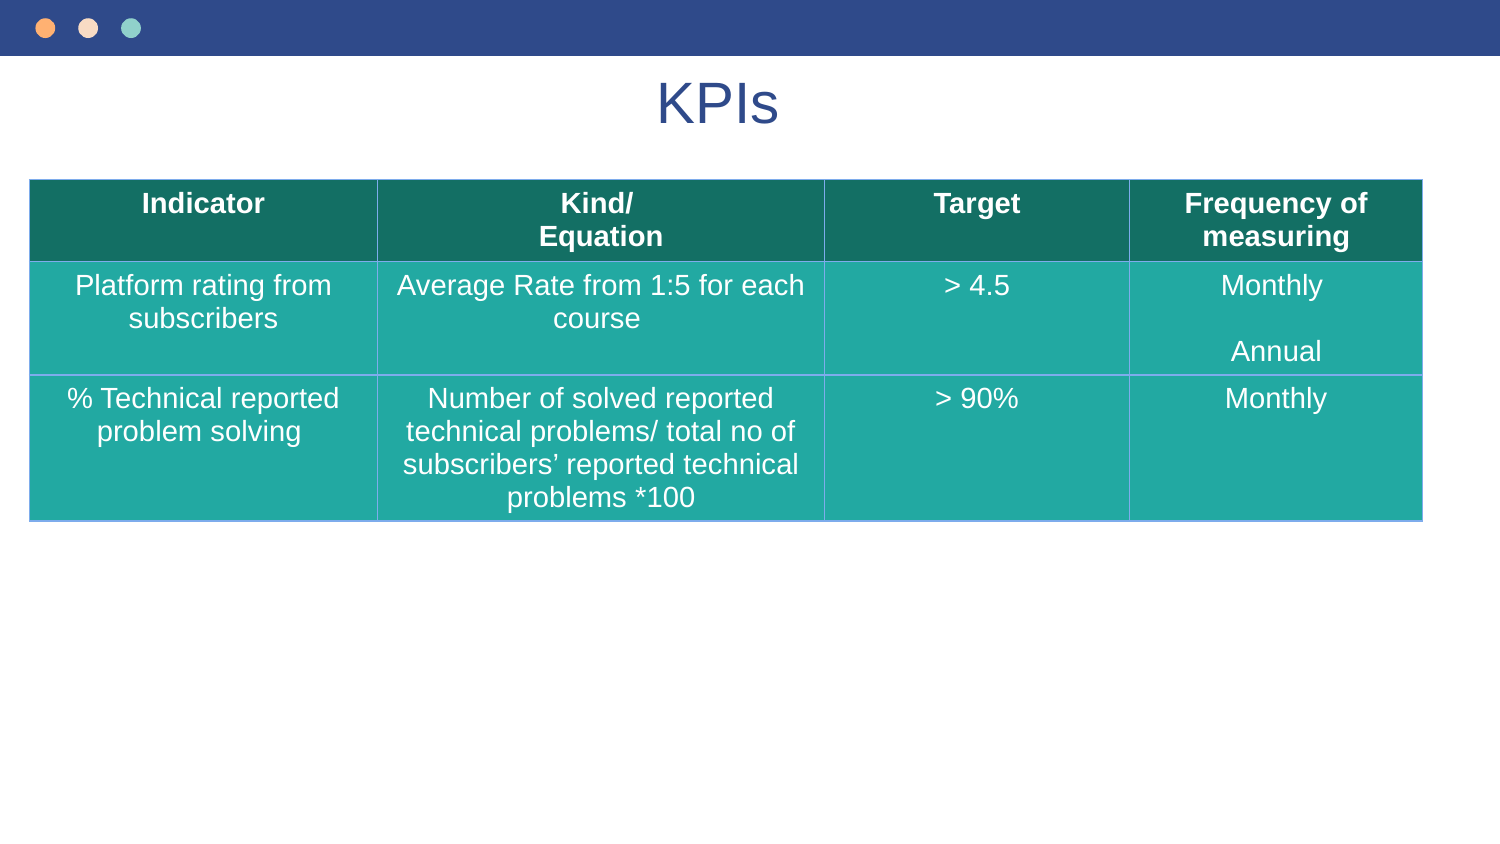

# KPIs
| Indicator | Kind/ Equation | Target | Frequency of measuring |
| --- | --- | --- | --- |
| Platform rating from subscribers | Average Rate from 1:5 for each course | > 4.5 | Monthly Annual |
| % Technical reported problem solving | Number of solved reported technical problems/ total no of subscribers’ reported technical problems \*100 | > 90% | Monthly |